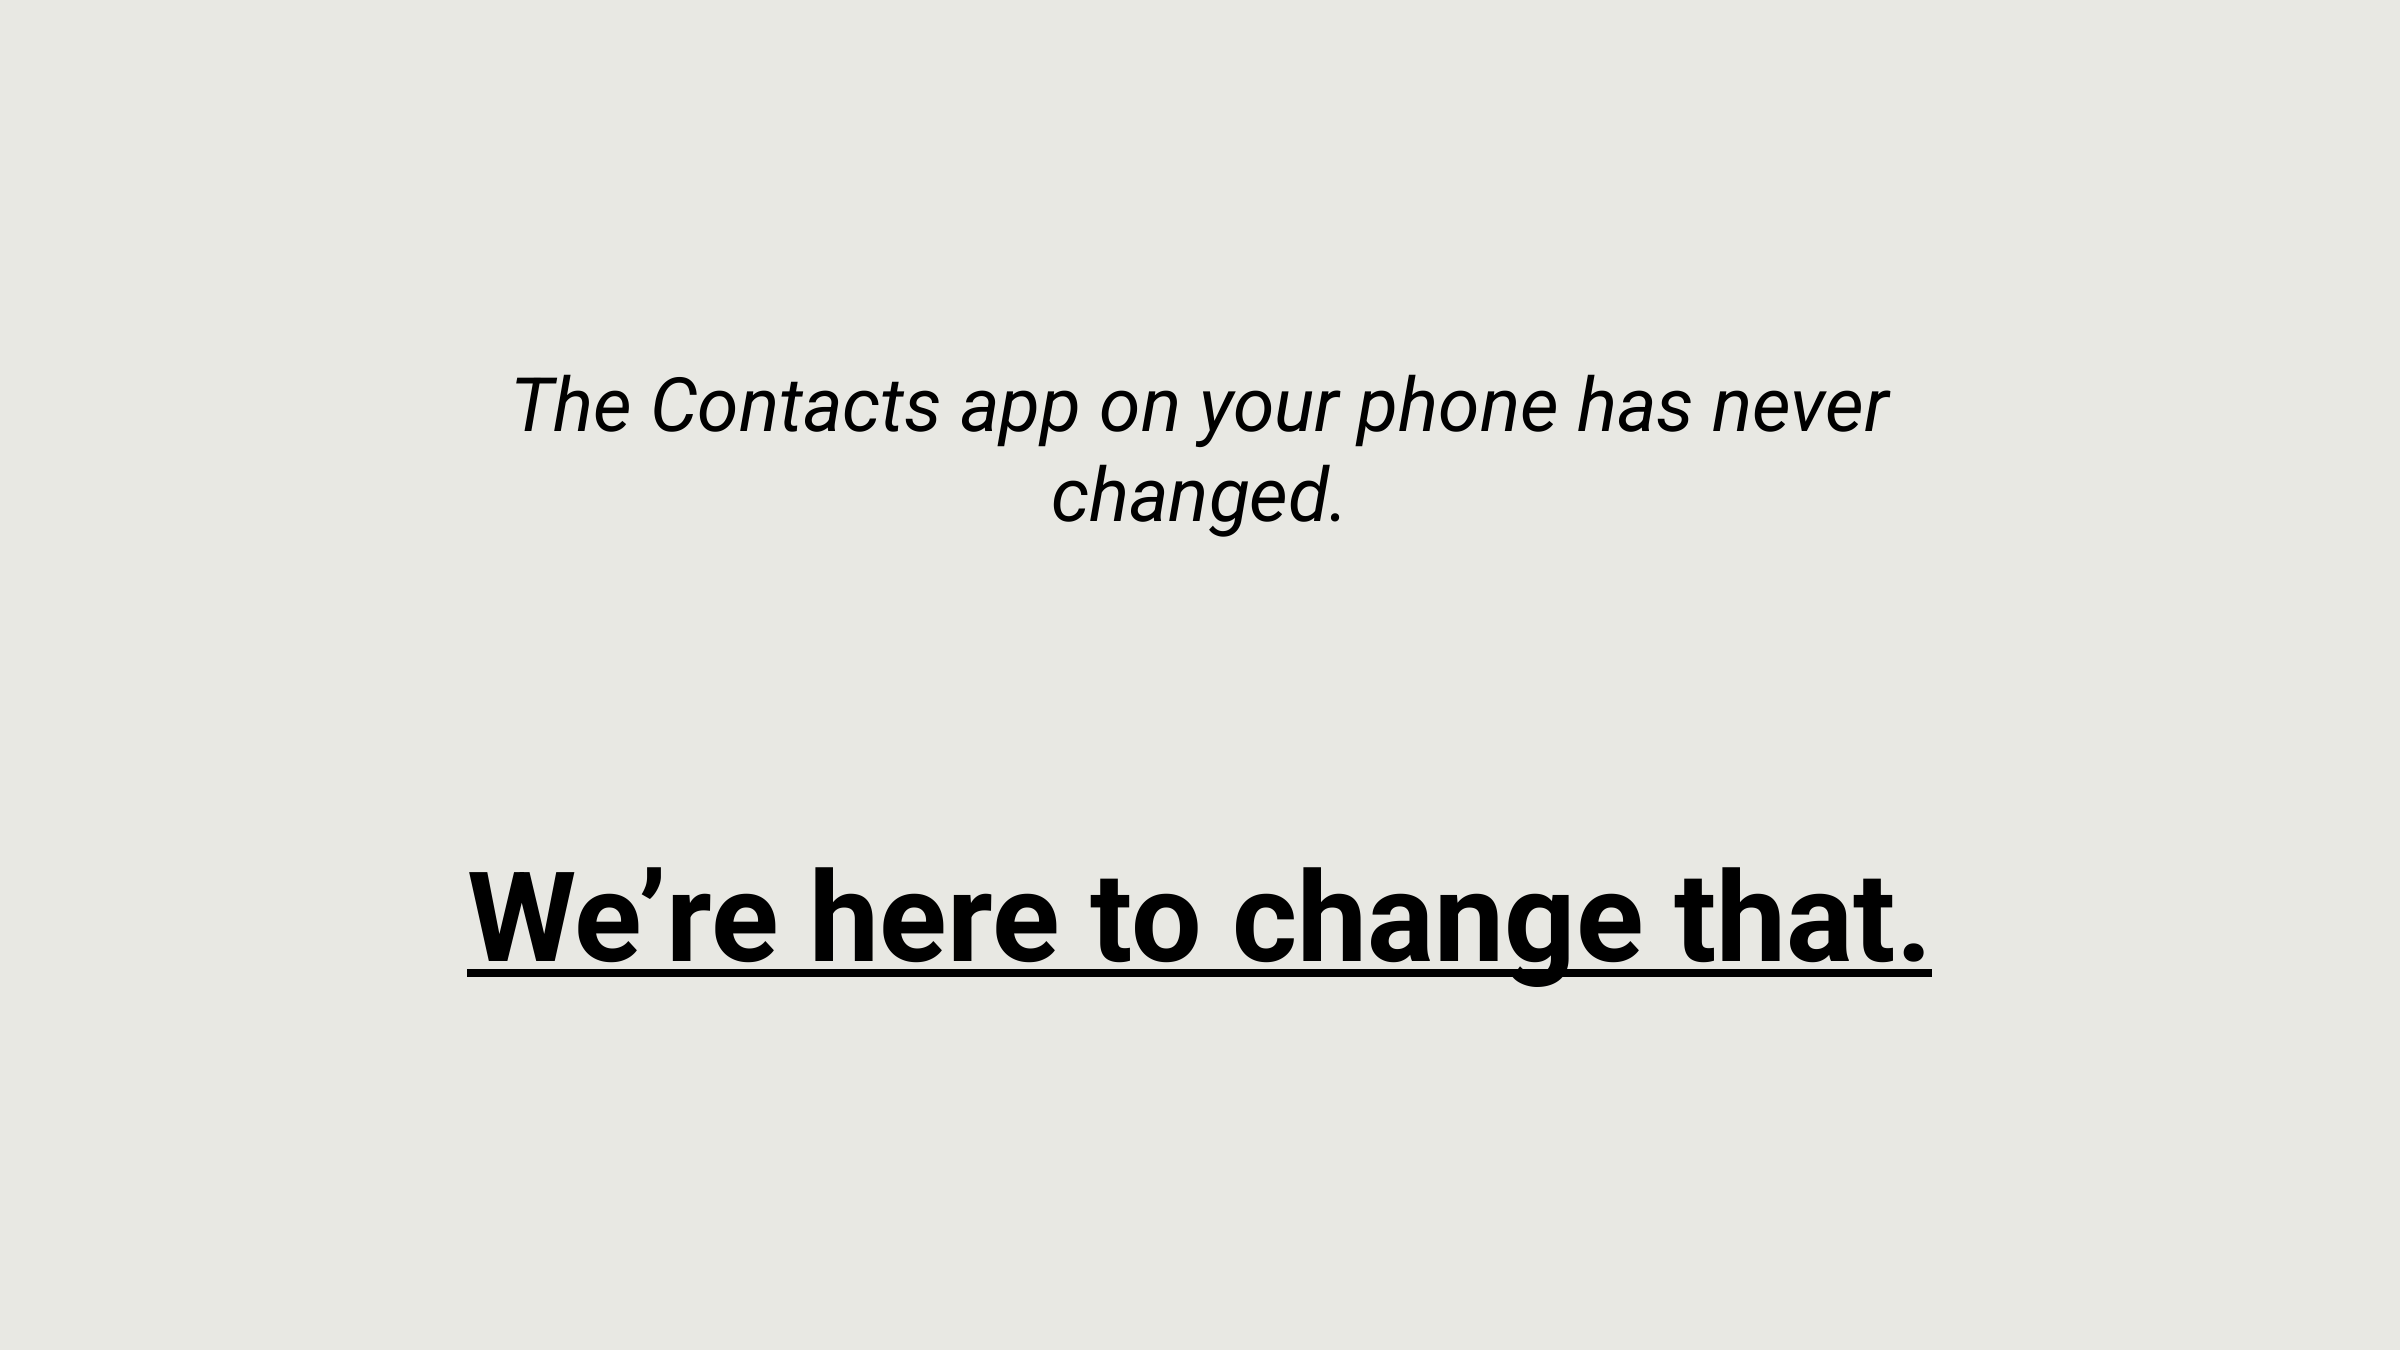

The Contacts app on your phone has never changed.

We’re here to change that.